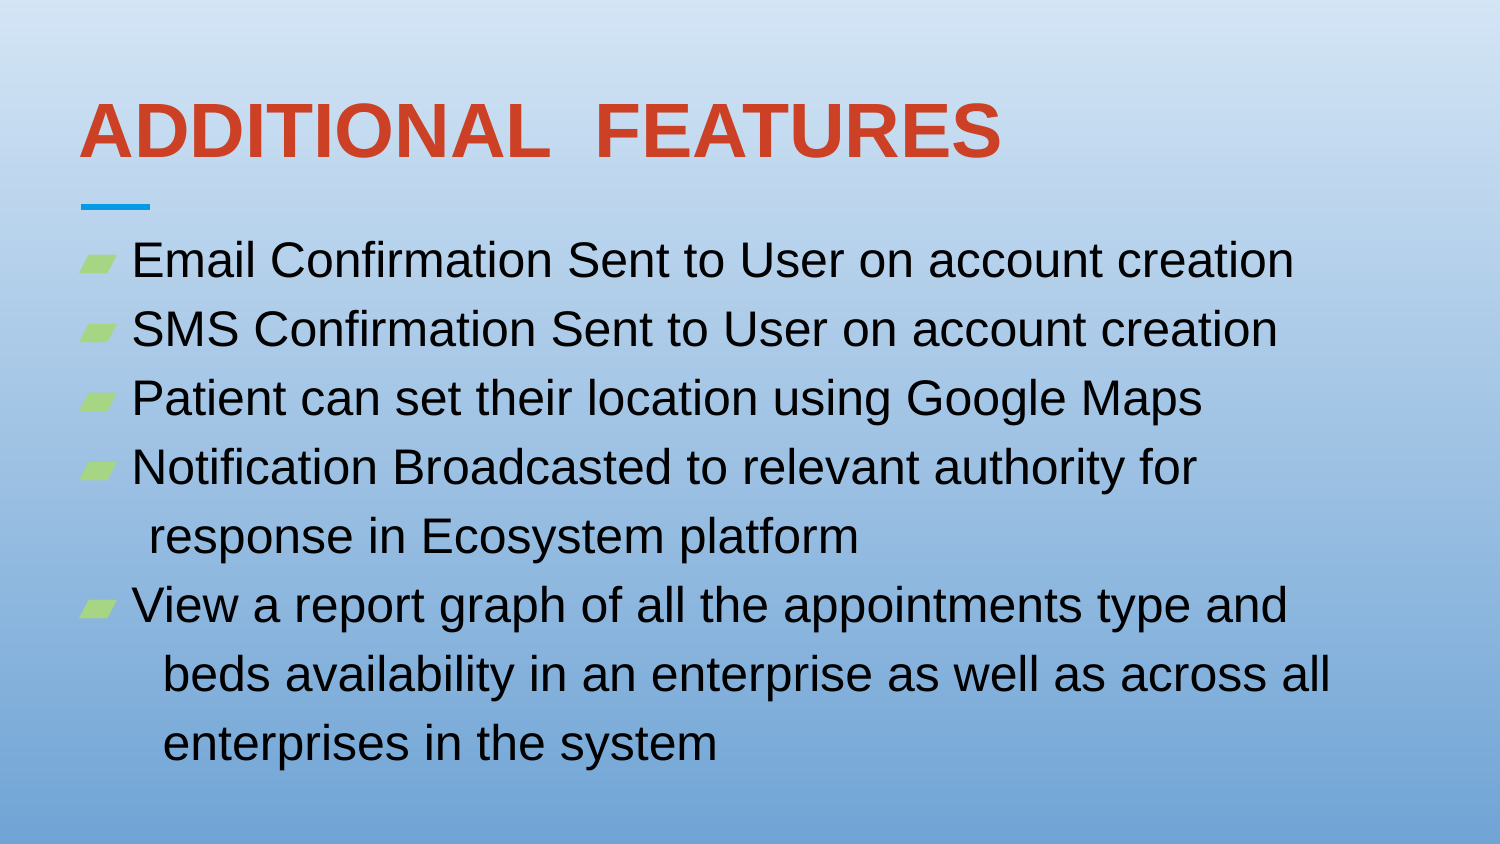

# ADDITIONAL  FEATURES
▰ Email Confirmation Sent to User on account creation
▰ SMS Confirmation Sent to User on account creation
▰ Patient can set their location using Google Maps
▰ Notification Broadcasted to relevant authority for
     response in Ecosystem platform
▰ View a report graph of all the appointments type and
      beds availability in an enterprise as well as across all
      enterprises in the system